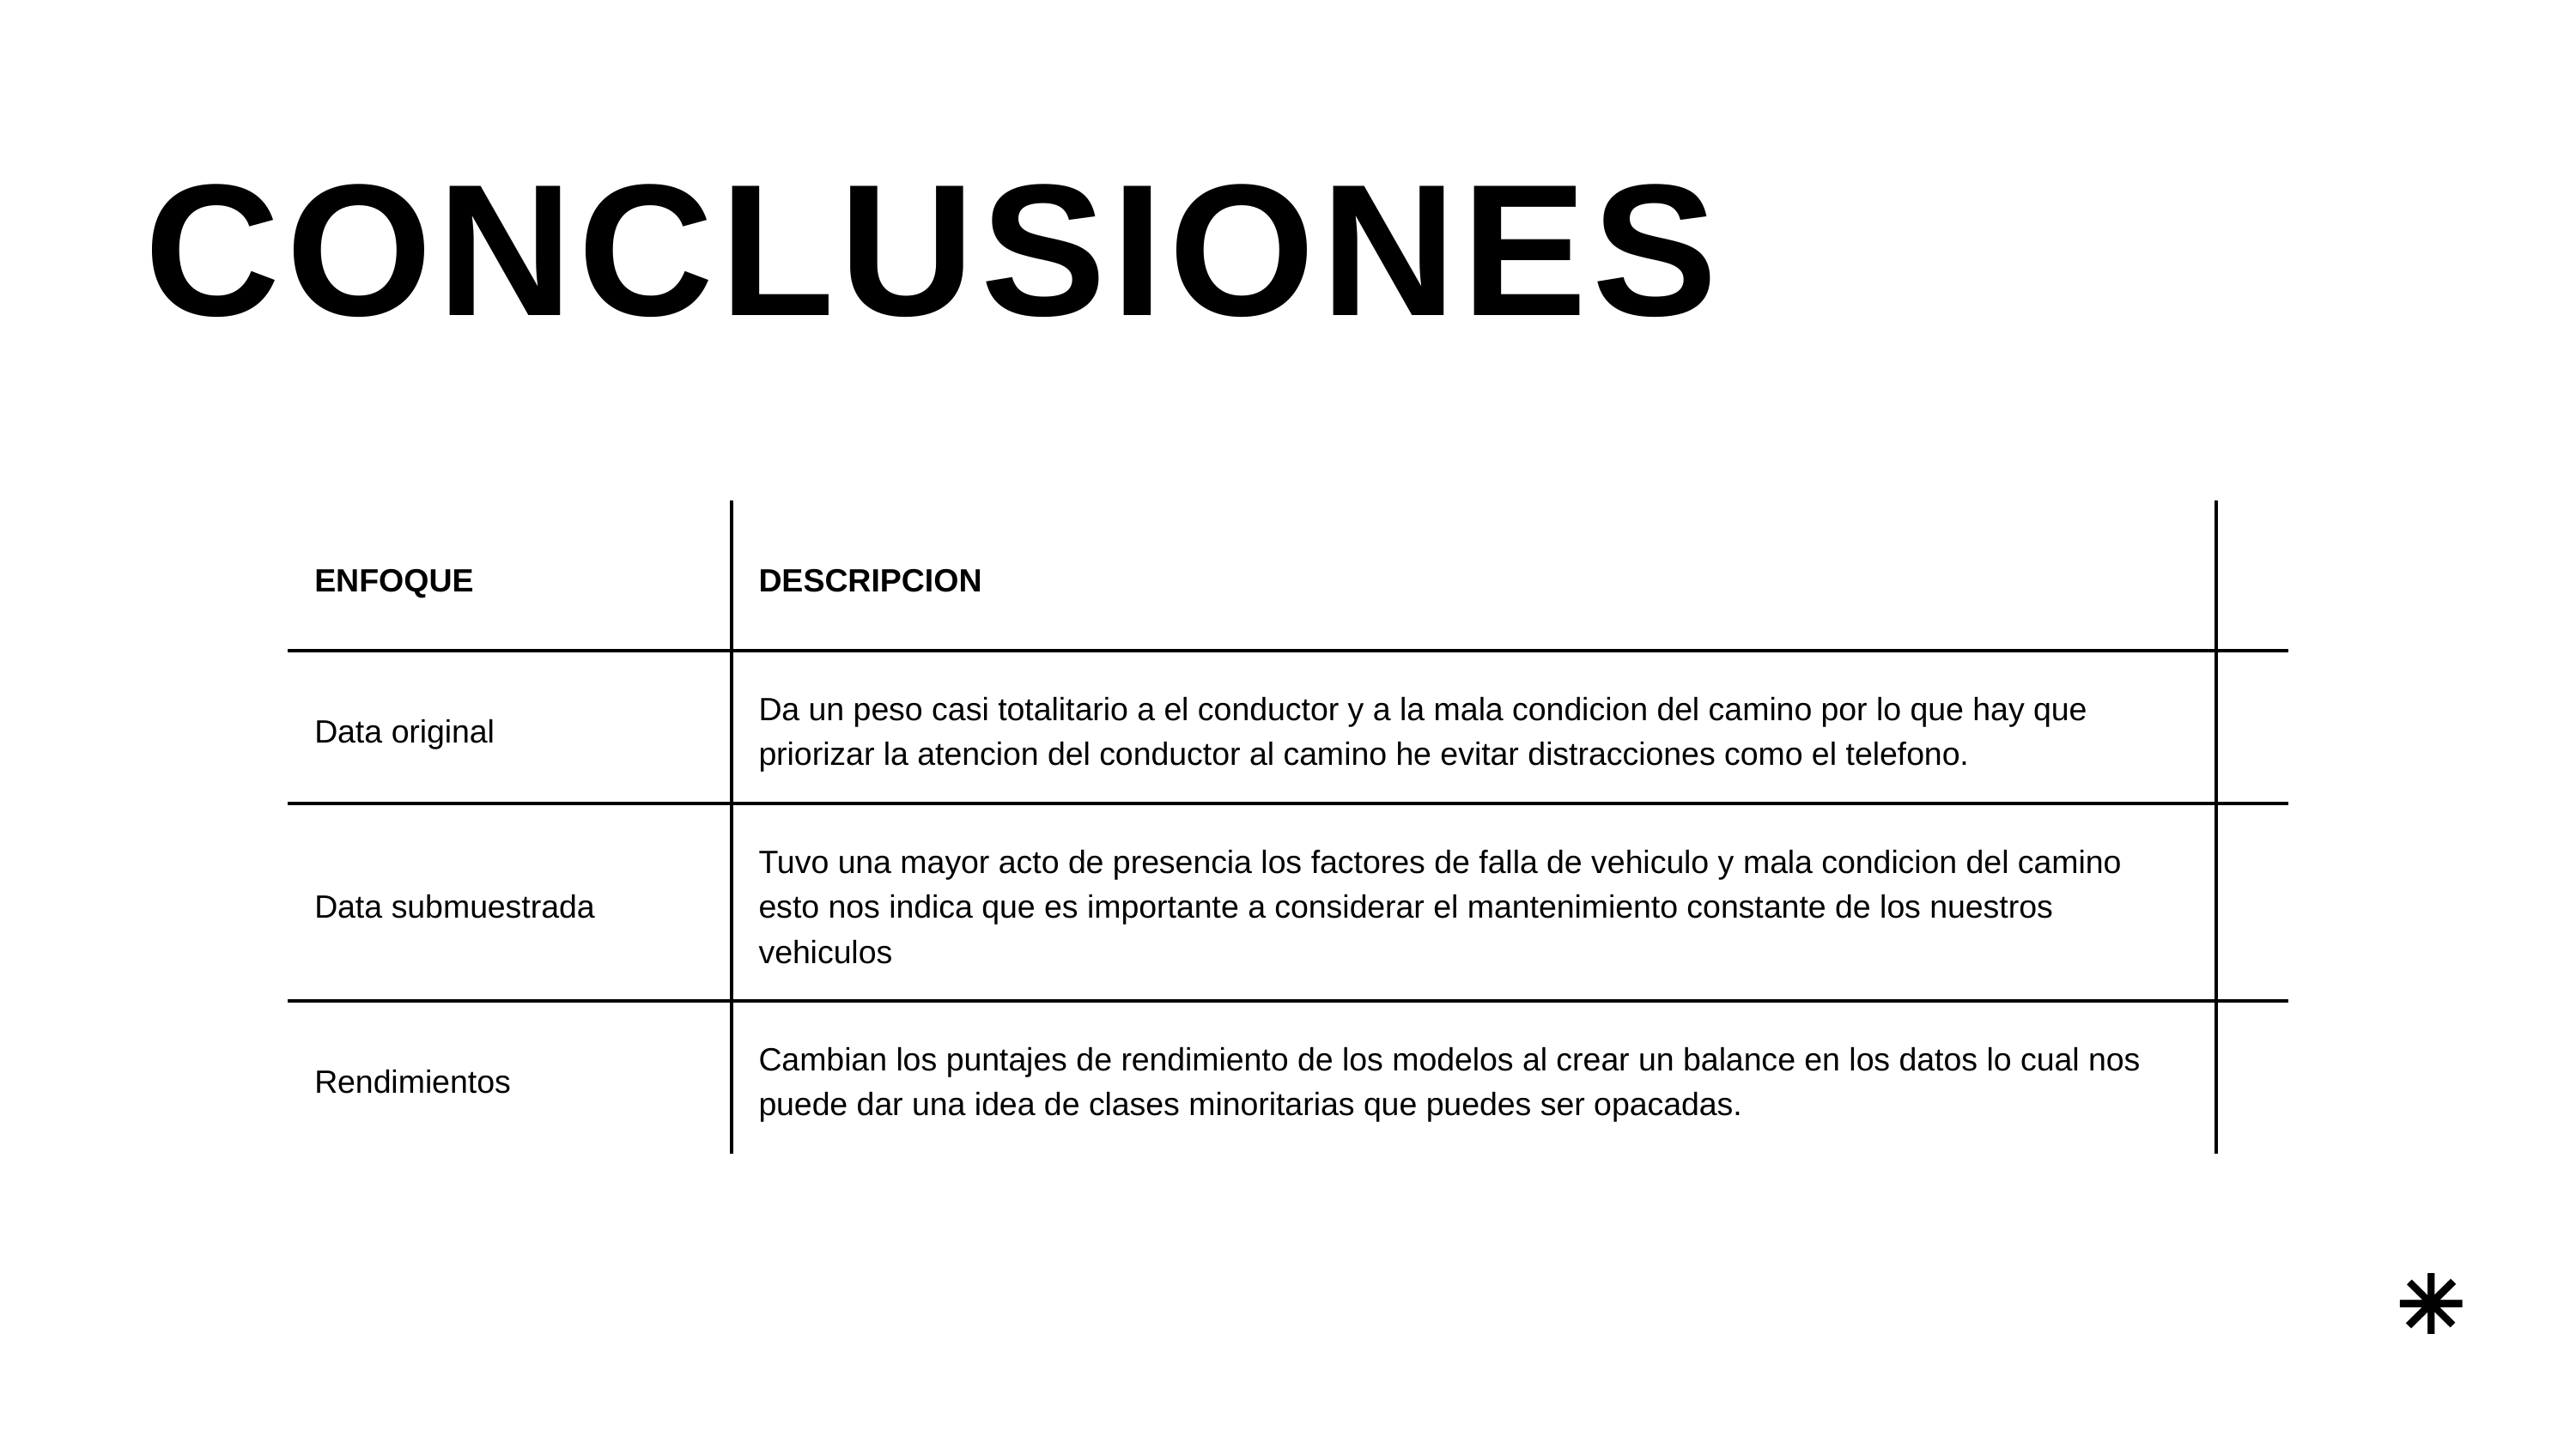

CONCLUSIONES
| ENFOQUE | DESCRIPCION |  |
| --- | --- | --- |
| Data original | Da un peso casi totalitario a el conductor y a la mala condicion del camino por lo que hay que priorizar la atencion del conductor al camino he evitar distracciones como el telefono. |  |
| Data submuestrada | Tuvo una mayor acto de presencia los factores de falla de vehiculo y mala condicion del camino esto nos indica que es importante a considerar el mantenimiento constante de los nuestros vehiculos |  |
| Rendimientos | Cambian los puntajes de rendimiento de los modelos al crear un balance en los datos lo cual nos puede dar una idea de clases minoritarias que puedes ser opacadas. |  |